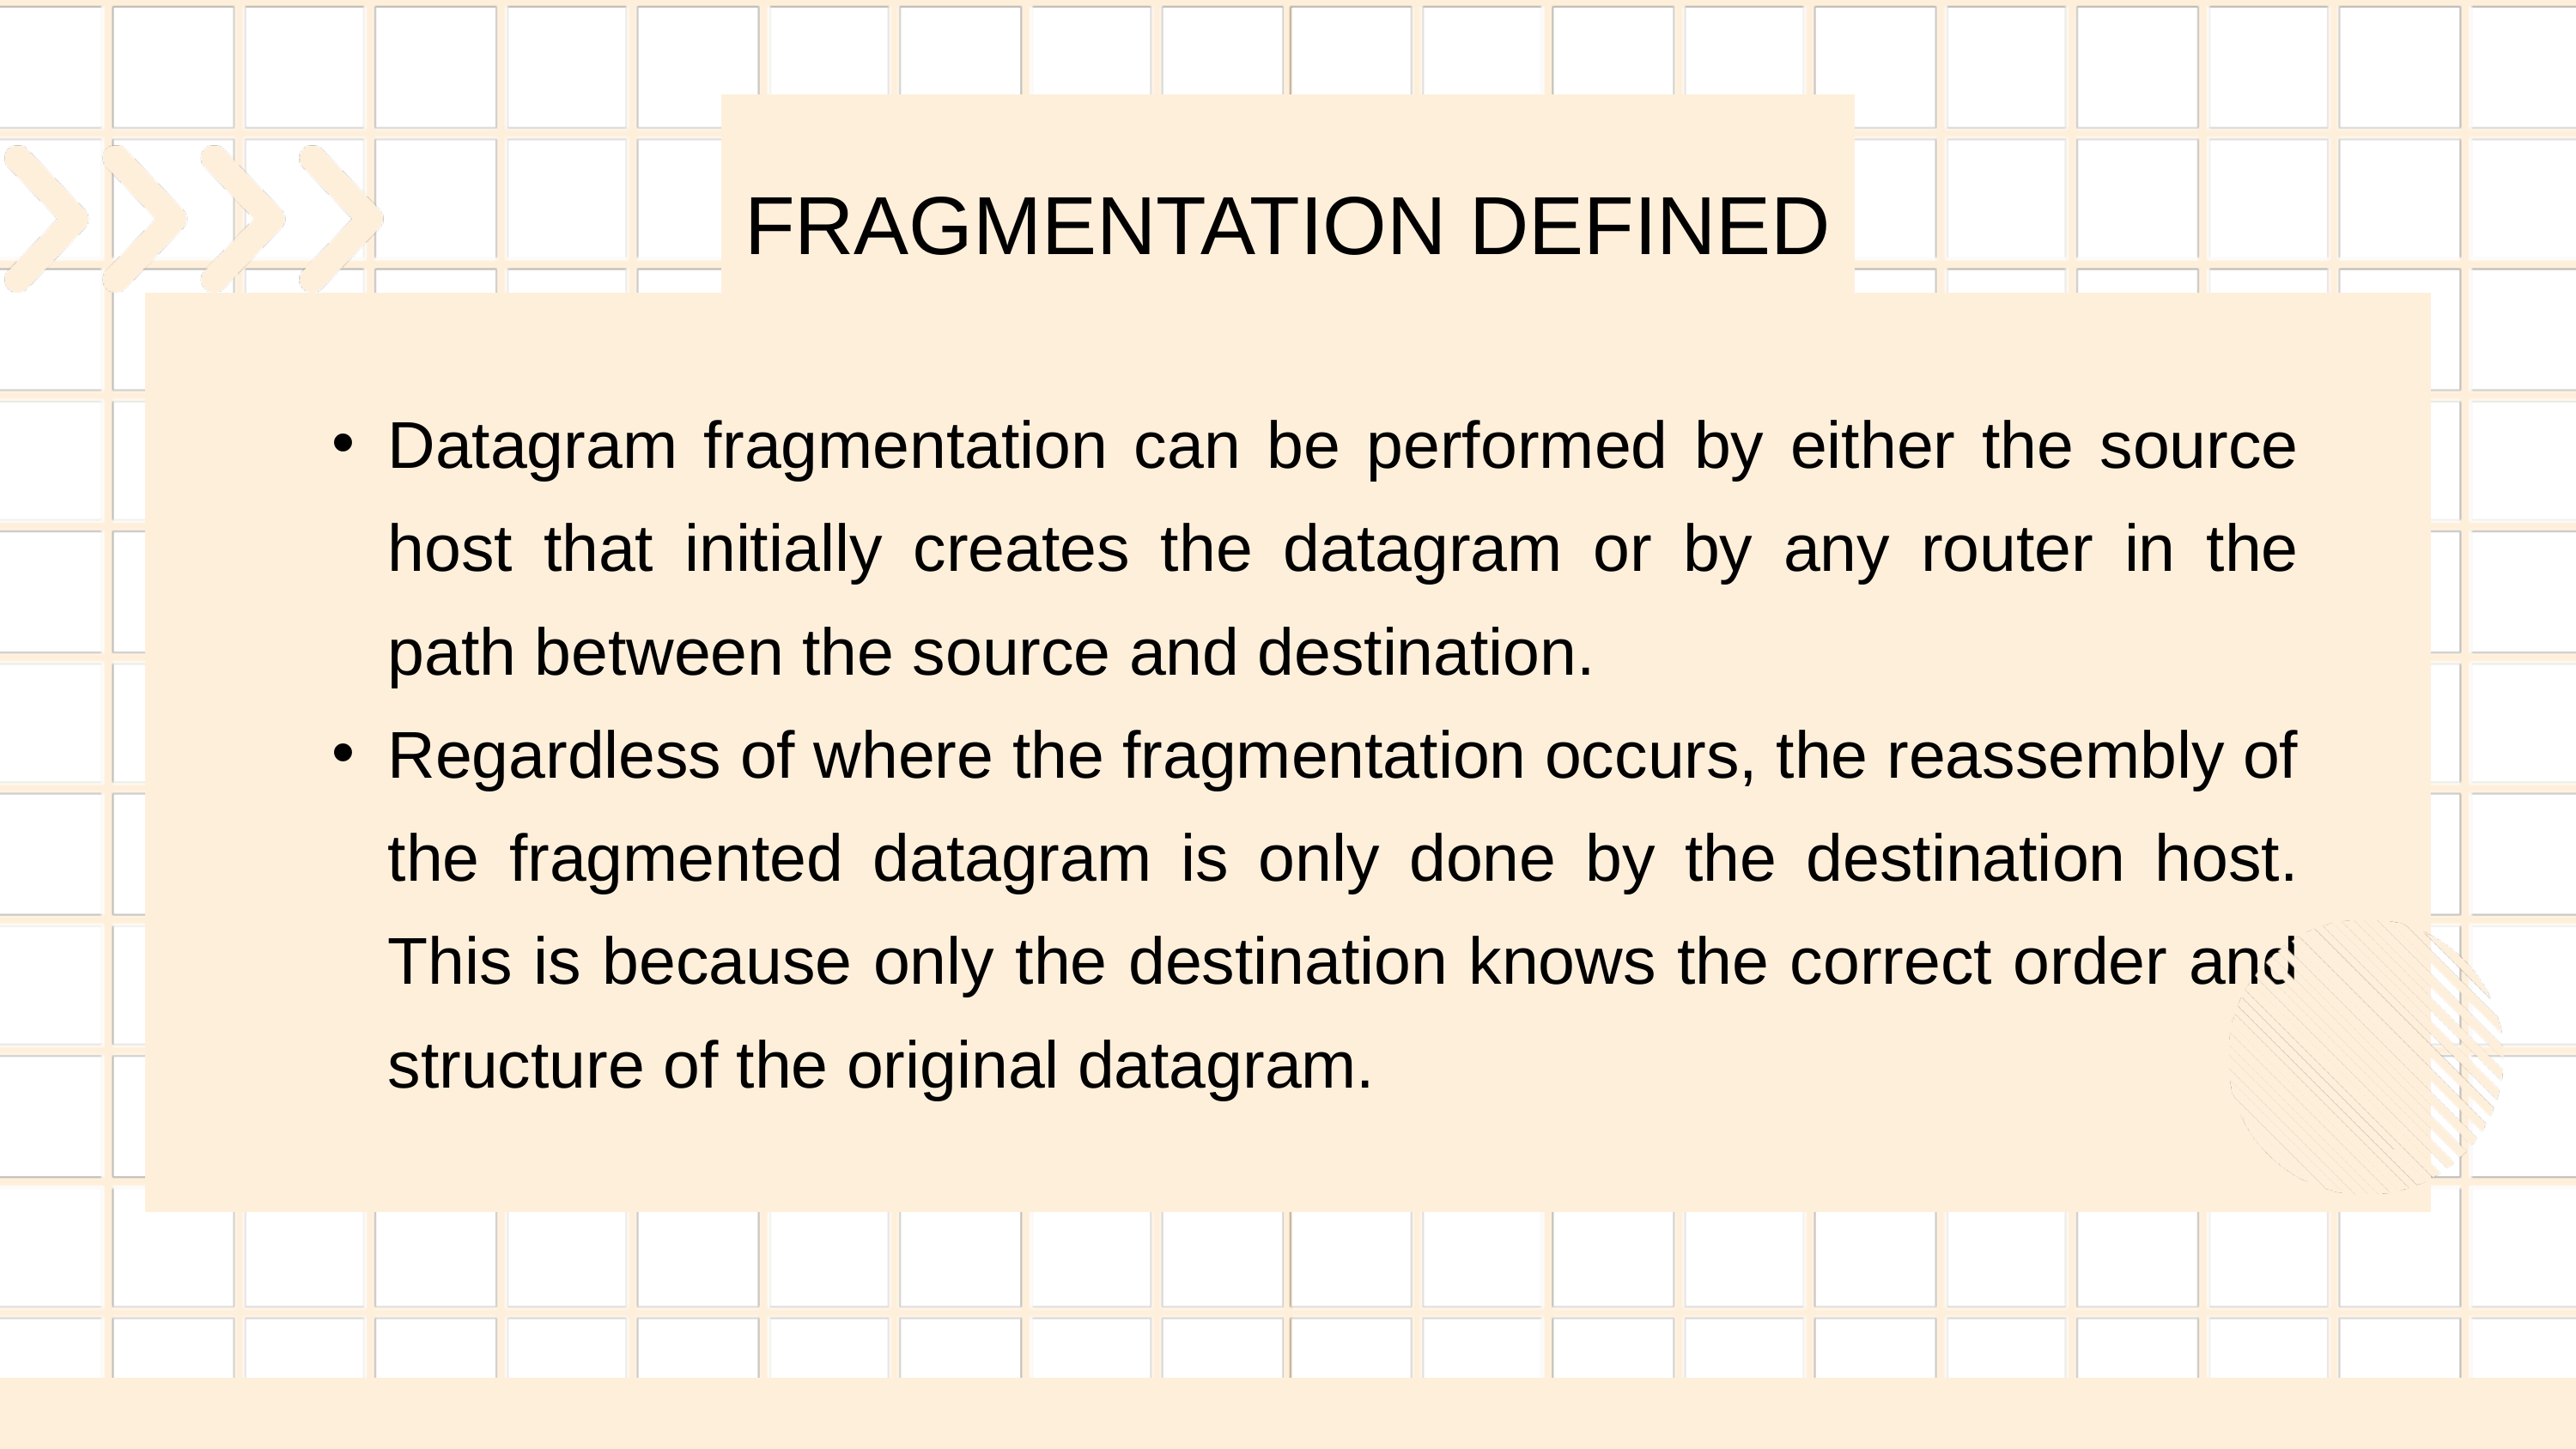

FRAGMENTATION DEFINED

Datagram fragmentation can be performed by either the source host that initially creates the datagram or by any router in the path between the source and destination.
Regardless of where the fragmentation occurs, the reassembly of the fragmented datagram is only done by the destination host. This is because only the destination knows the correct order and structure of the original datagram.